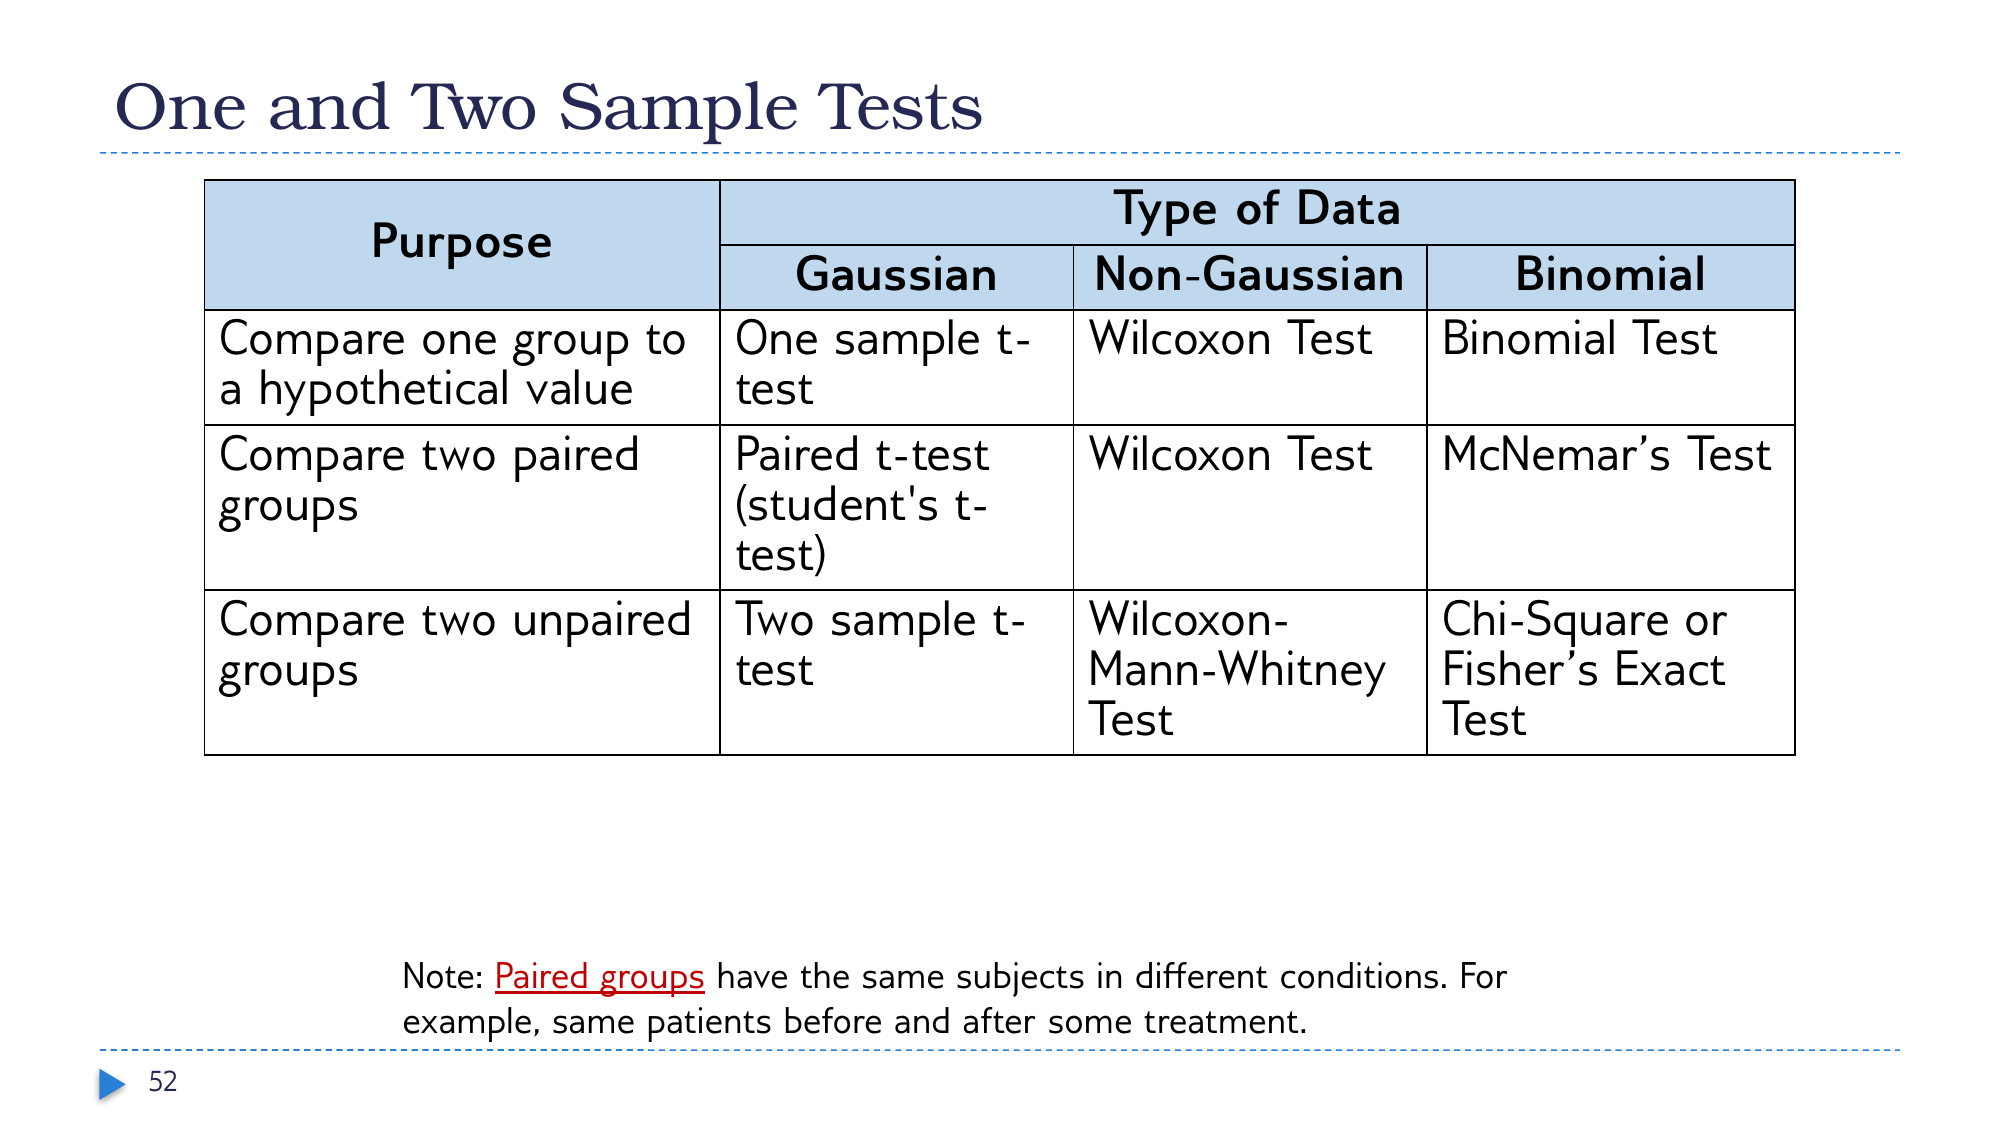

# One and Two Sample Tests
| Purpose | Type of Data |  |  |
| --- | --- | --- | --- |
|  | Gaussian | Non-Gaussian | Binomial |
| Compare one group to a hypothetical value | One sample t-test | Wilcoxon Test | Binomial Test |
| Compare two paired groups | Paired t-test (student's t-test) | Wilcoxon Test | McNemar’s Test |
| Compare two unpaired groups | Two sample t-test | Wilcoxon-Mann-Whitney Test | Chi-Square or Fisher’s Exact Test |
Note: Paired groups have the same subjects in different conditions. For example, same patients before and after some treatment.
52